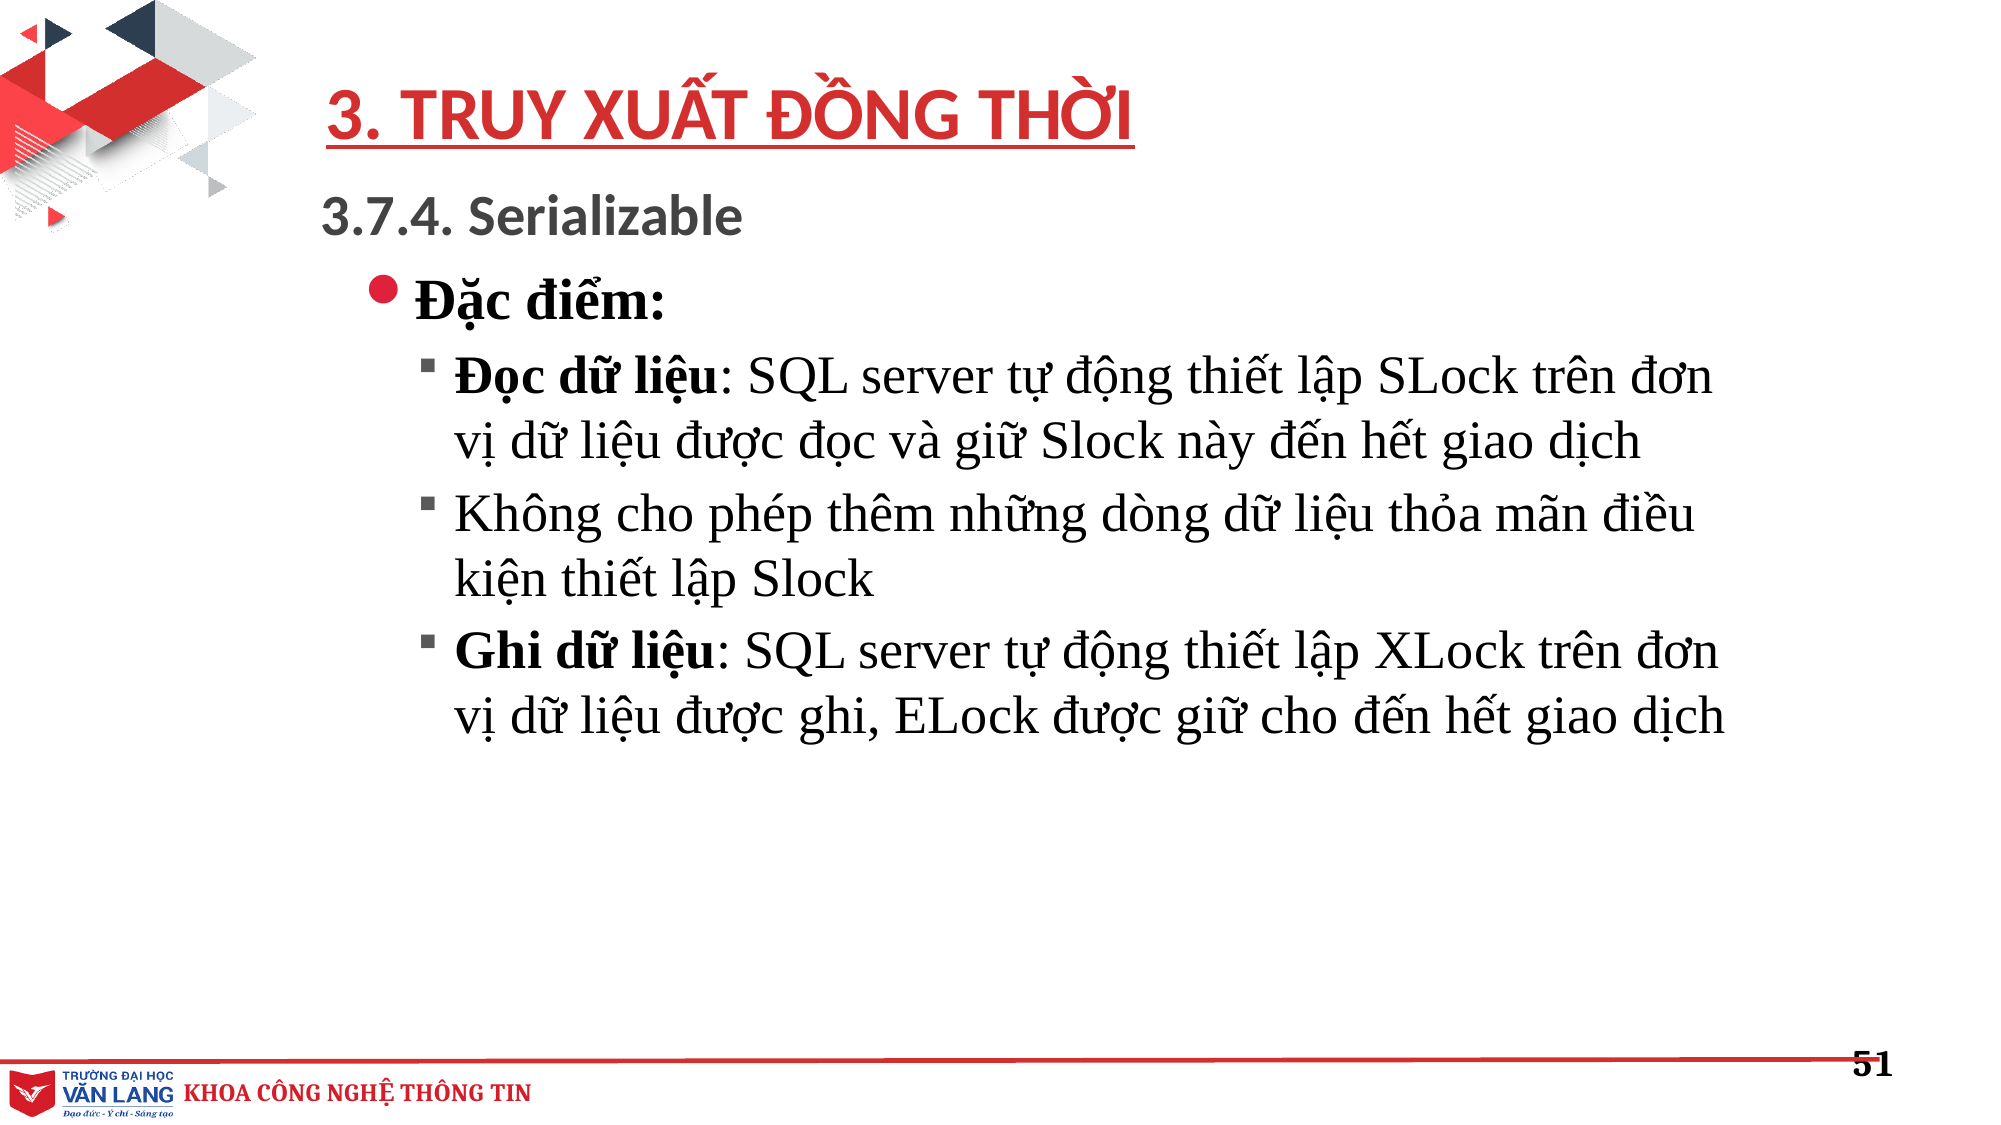

3. TRUY XUẤT ĐỒNG THỜI

3.7.4. Serializable
Đặc điểm:
Đọc dữ liệu: SQL server tự động thiết lập SLock trên đơn vị dữ liệu được đọc và giữ Slock này đến hết giao dịch
Không cho phép thêm những dòng dữ liệu thỏa mãn điều kiện thiết lập Slock
Ghi dữ liệu: SQL server tự động thiết lập XLock trên đơn vị dữ liệu được ghi, ELock được giữ cho đến hết giao dịch